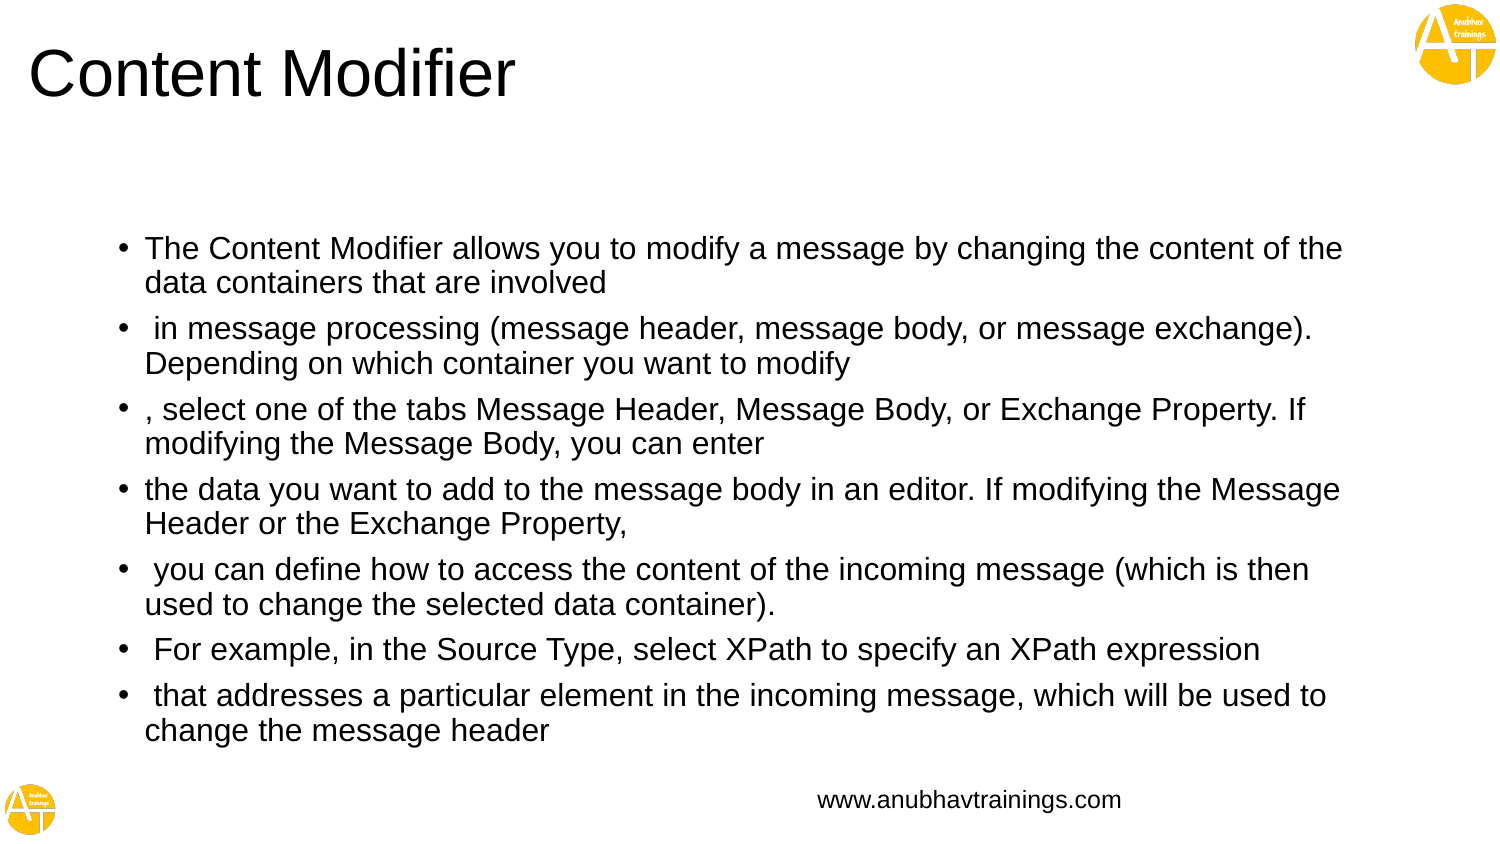

# Content Modifier
The Content Modifier allows you to modify a message by changing the content of the data containers that are involved
 in message processing (message header, message body, or message exchange). Depending on which container you want to modify
, select one of the tabs Message Header, Message Body, or Exchange Property. If modifying the Message Body, you can enter
the data you want to add to the message body in an editor. If modifying the Message Header or the Exchange Property,
 you can define how to access the content of the incoming message (which is then used to change the selected data container).
 For example, in the Source Type, select XPath to specify an XPath expression
 that addresses a particular element in the incoming message, which will be used to change the message header